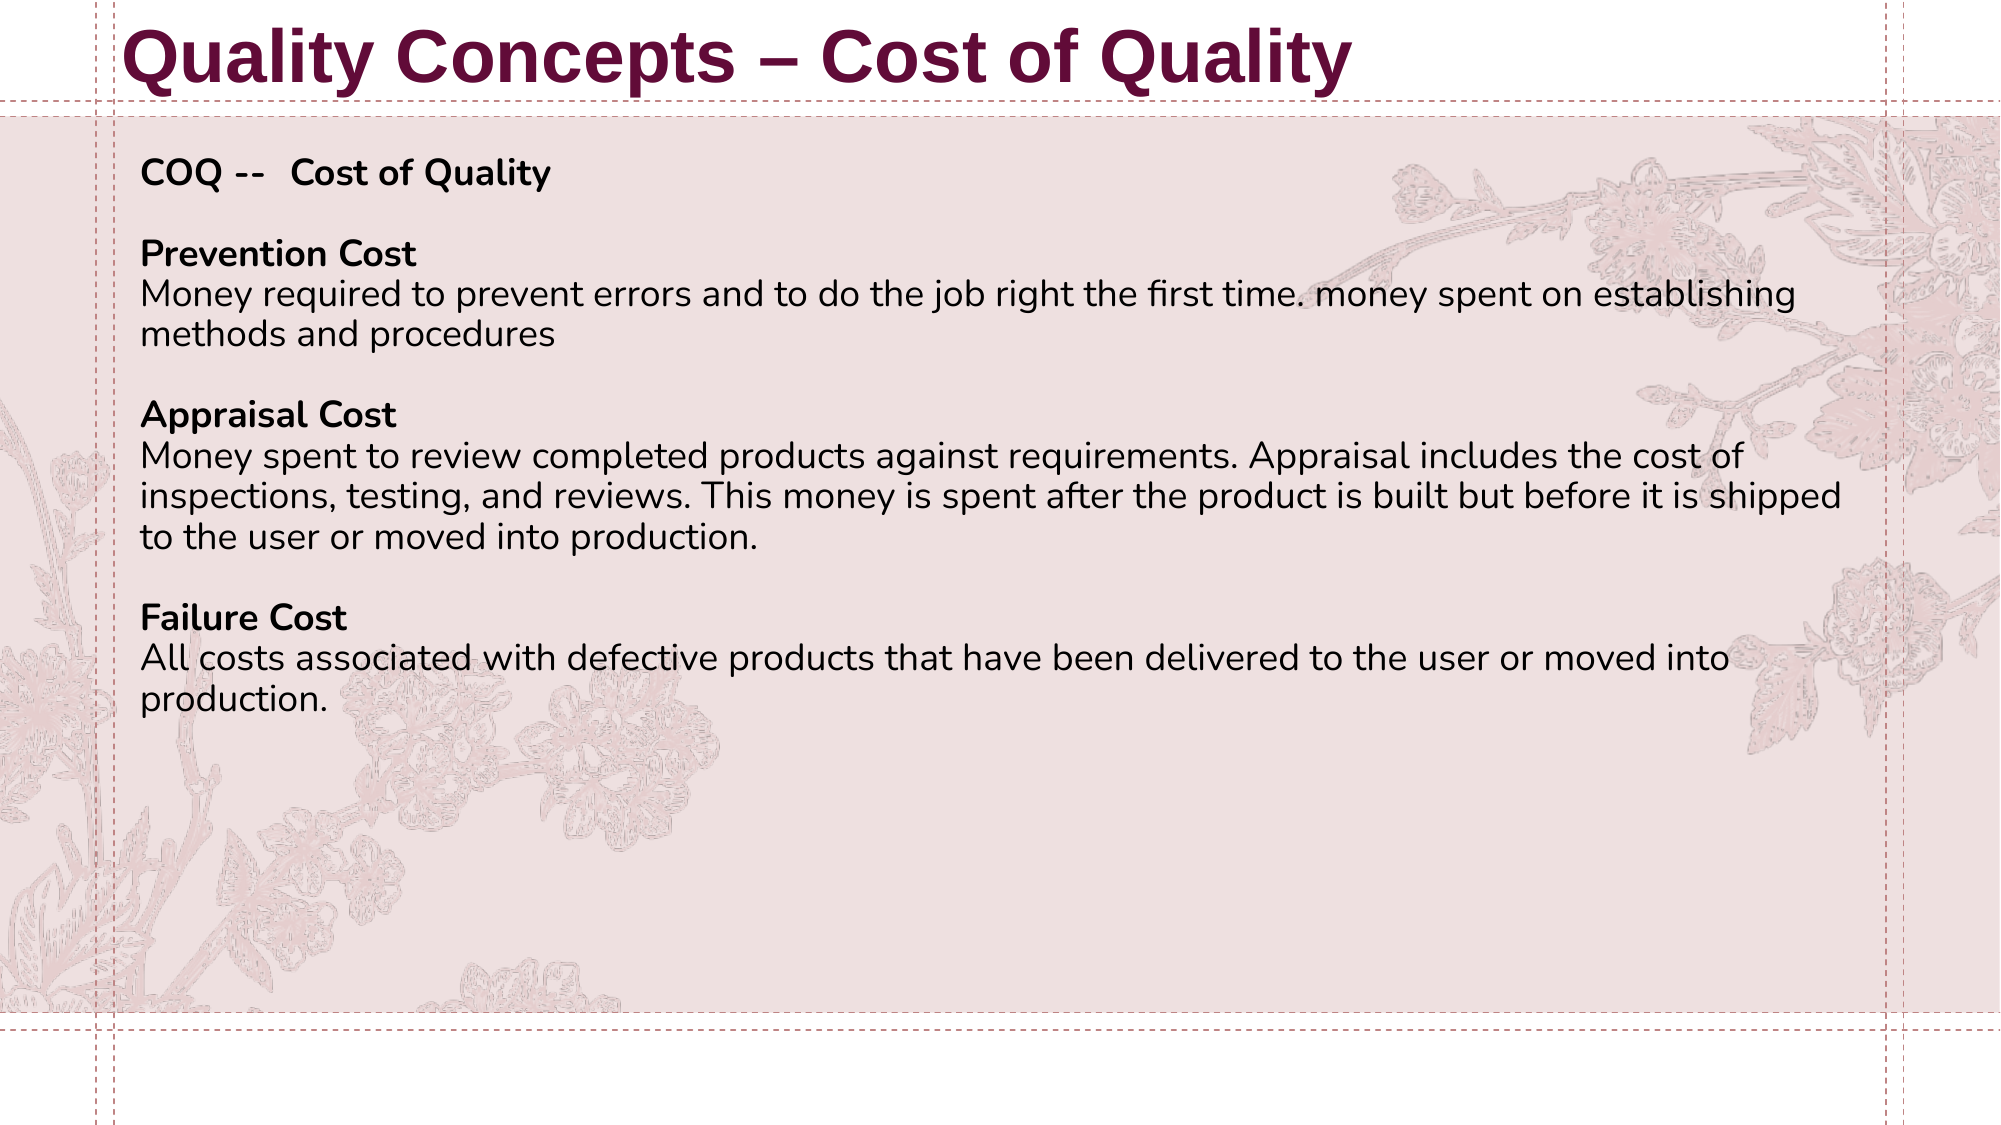

Quality Concepts – Cost of Quality
# COQ --	Cost of Quality Prevention Cost Money required to prevent errors and to do the job right the first time. money spent on establishing methods and procedures Appraisal Cost Money spent to review completed products against requirements. Appraisal includes the cost of inspections, testing, and reviews. This money is spent after the product is built but before it is shipped to the user or moved into production. Failure Cost All costs associated with defective products that have been delivered to the user or moved into production.